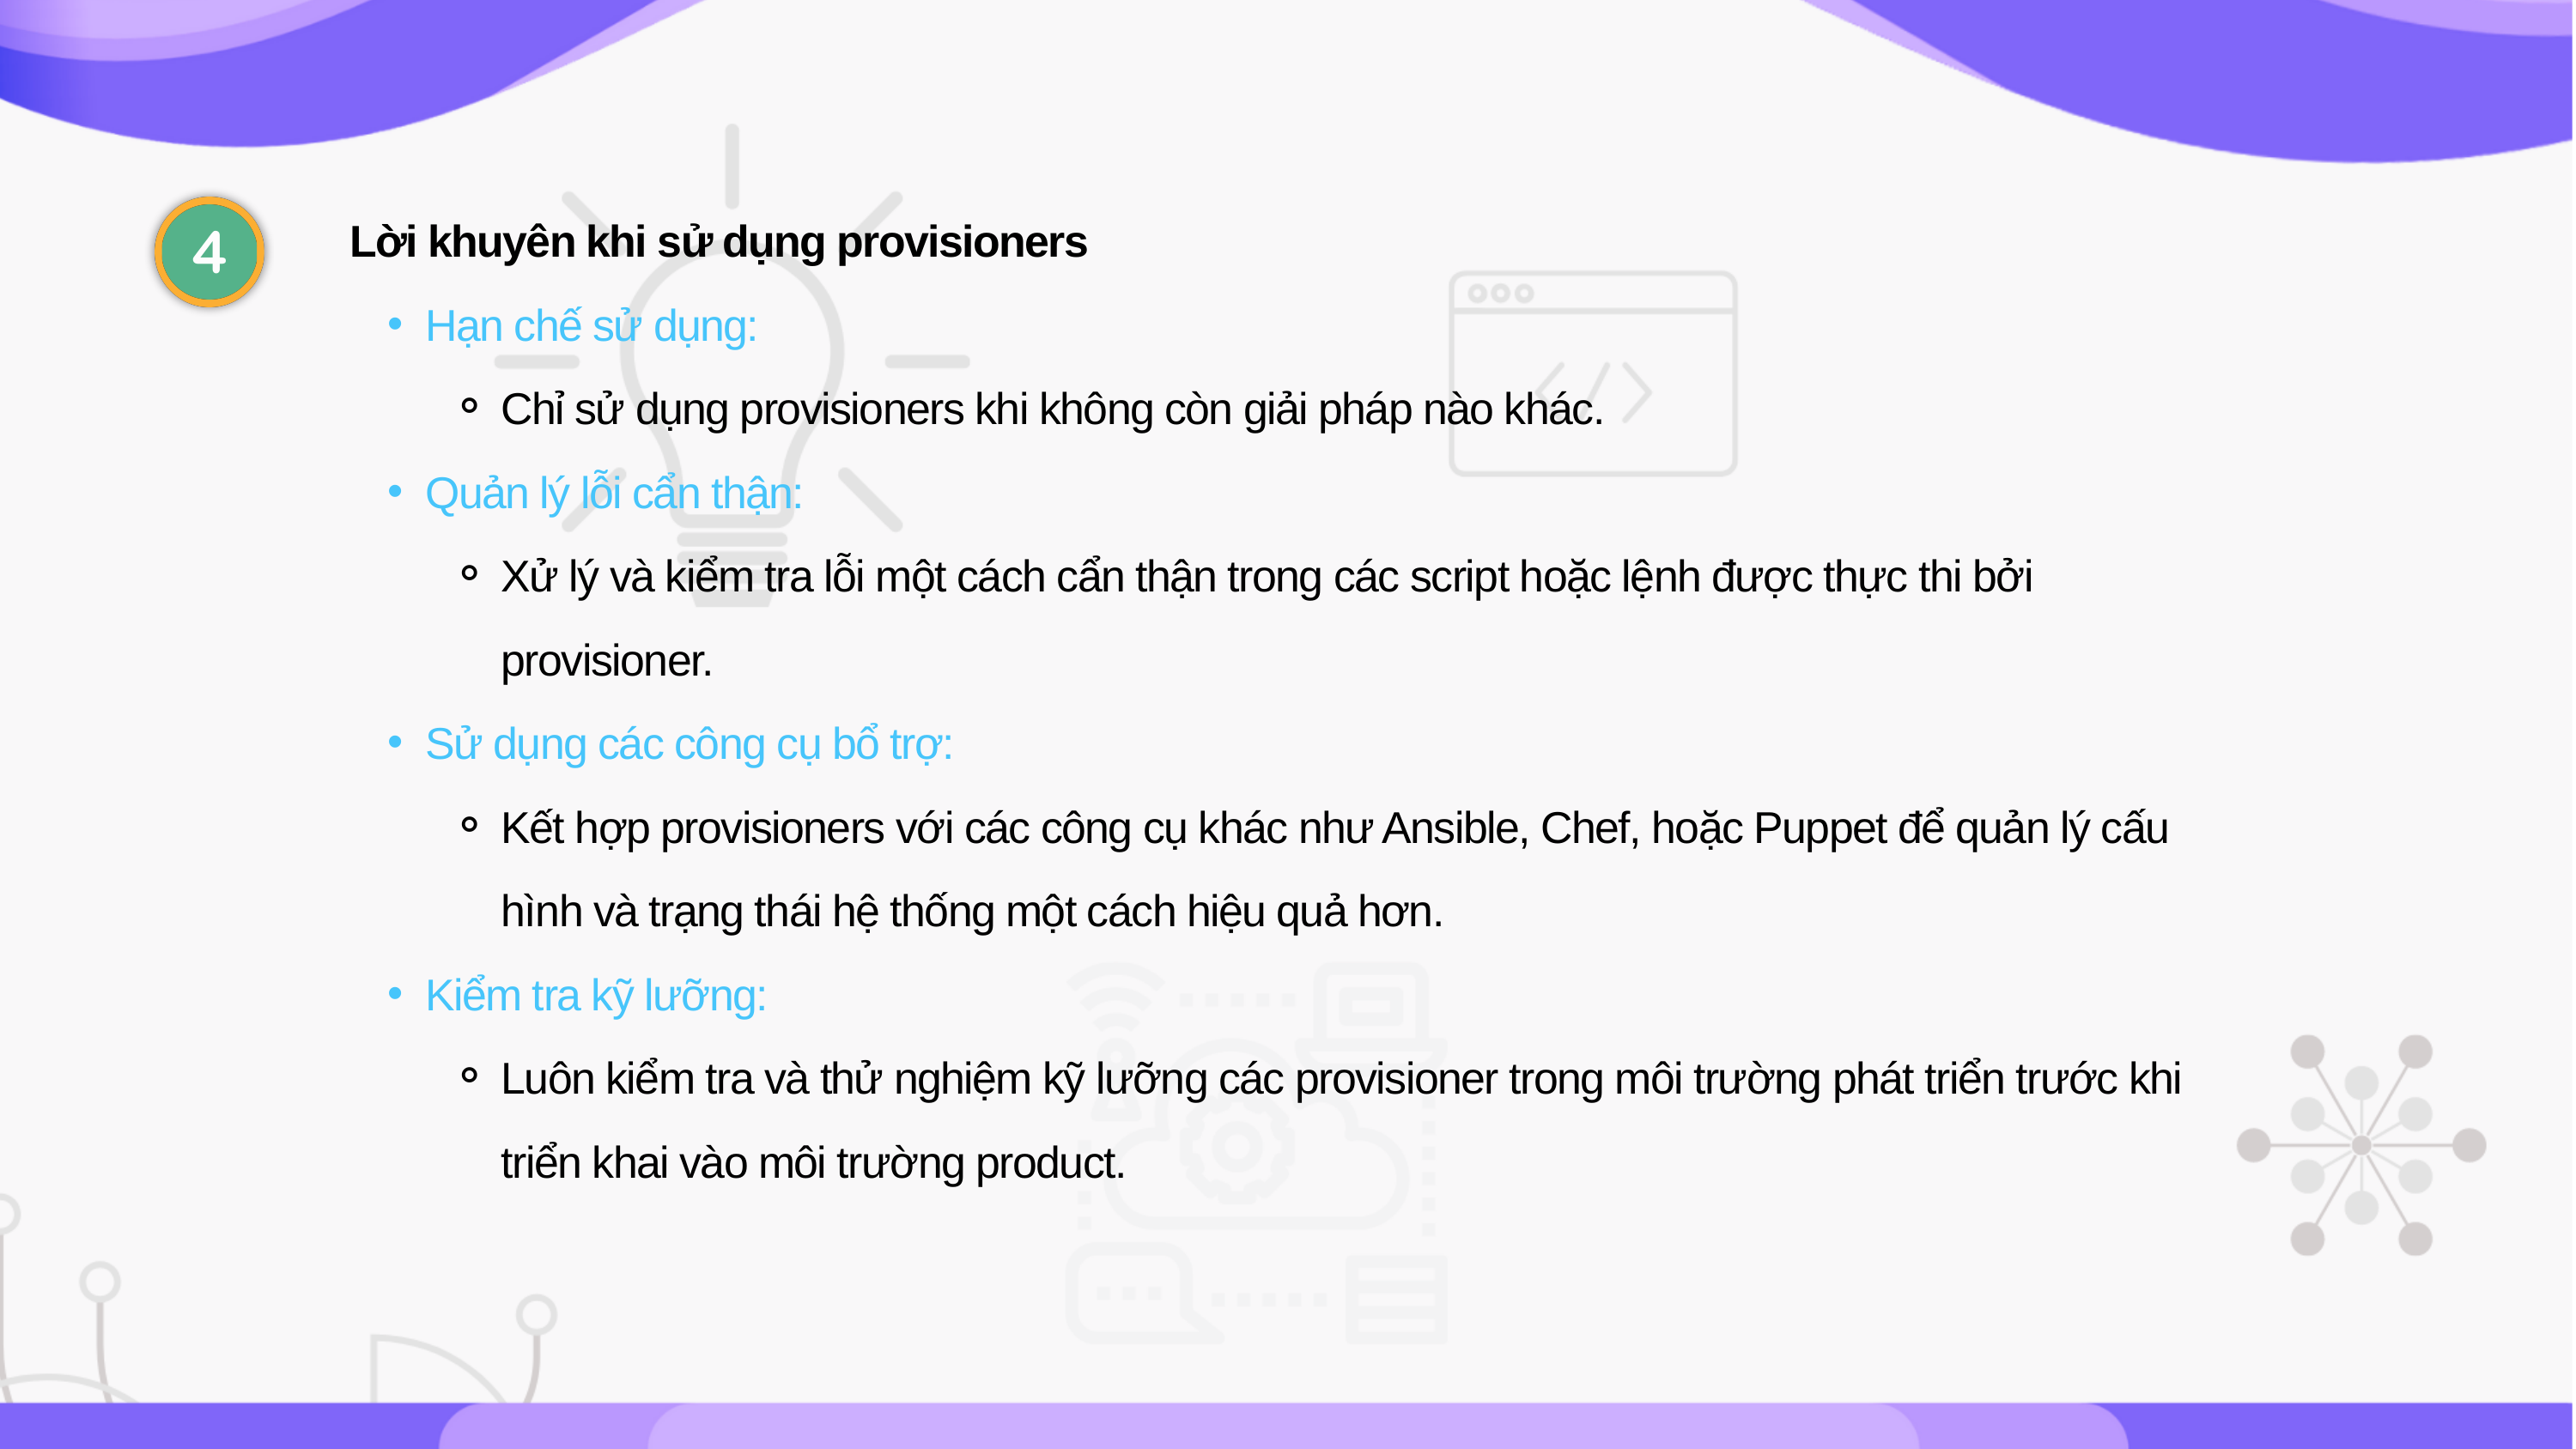

Lời khuyên khi sử dụng provisioners
Hạn chế sử dụng:
Chỉ sử dụng provisioners khi không còn giải pháp nào khác.
Quản lý lỗi cẩn thận:
Xử lý và kiểm tra lỗi một cách cẩn thận trong các script hoặc lệnh được thực thi bởi provisioner.
Sử dụng các công cụ bổ trợ:
Kết hợp provisioners với các công cụ khác như Ansible, Chef, hoặc Puppet để quản lý cấu hình và trạng thái hệ thống một cách hiệu quả hơn.
Kiểm tra kỹ lưỡng:
Luôn kiểm tra và thử nghiệm kỹ lưỡng các provisioner trong môi trường phát triển trước khi triển khai vào môi trường product.